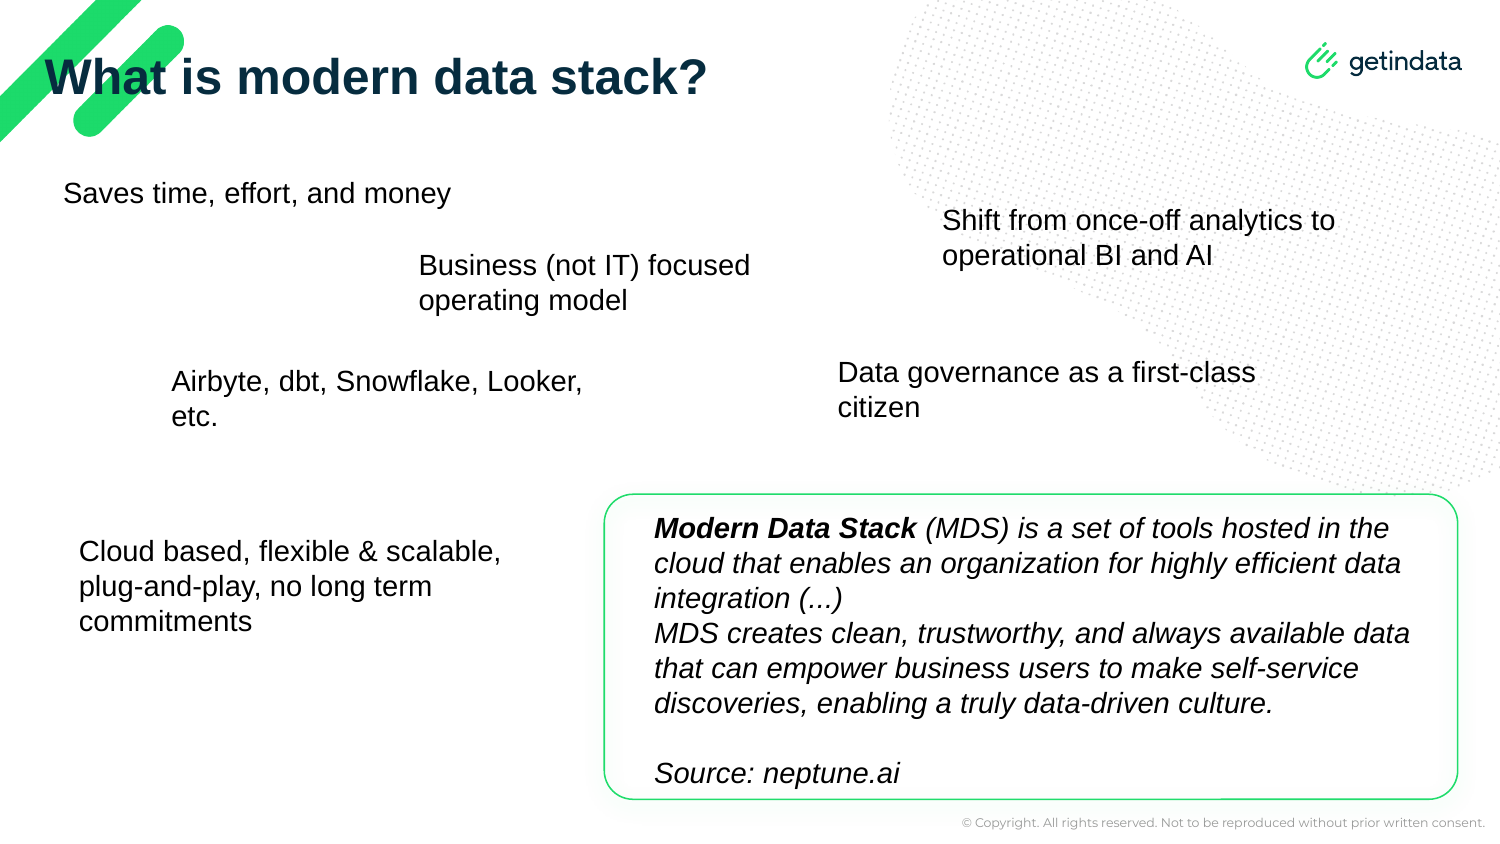

# What is modern data stack?

Saves time, effort, and money
Shift from once-off analytics to operational BI and AI
Business (not IT) focused operating model
Data governance as a first-class citizen
Airbyte, dbt, Snowflake, Looker, etc.

Modern Data Stack (MDS) is a set of tools hosted in the cloud that enables an organization for highly efficient data integration (...)
MDS creates clean, trustworthy, and always available data that can empower business users to make self-service discoveries, enabling a truly data-driven culture.

Source: neptune.ai
Cloud based, flexible & scalable, plug-and-play, no long term commitments